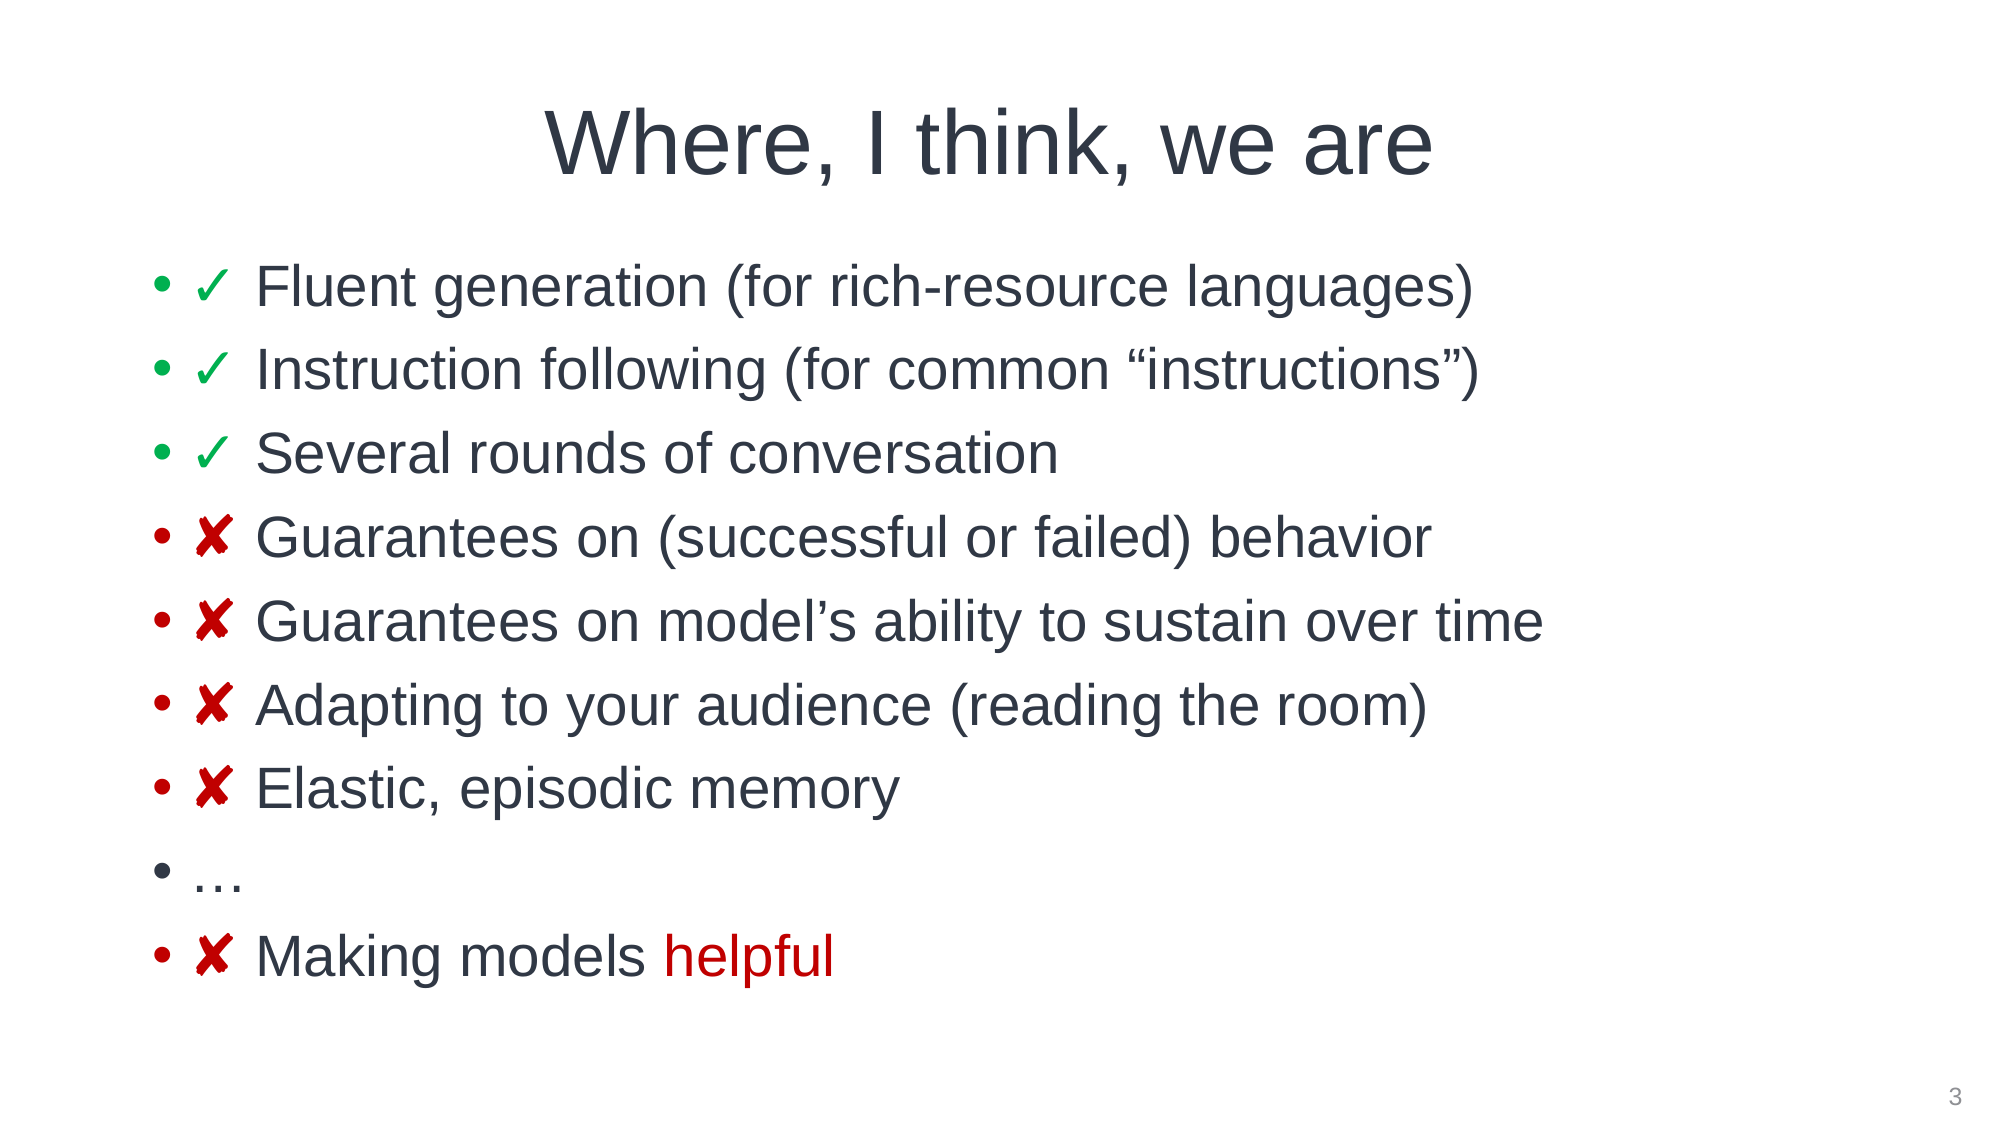

# Where, I think, we are
✓ Fluent generation (for rich-resource languages)
✓ Instruction following (for common “instructions”)
✓ Several rounds of conversation
✘ Guarantees on (successful or failed) behavior
✘ Guarantees on model’s ability to sustain over time
✘ Adapting to your audience (reading the room)
✘ Elastic, episodic memory
…
✘ Making models helpful
3